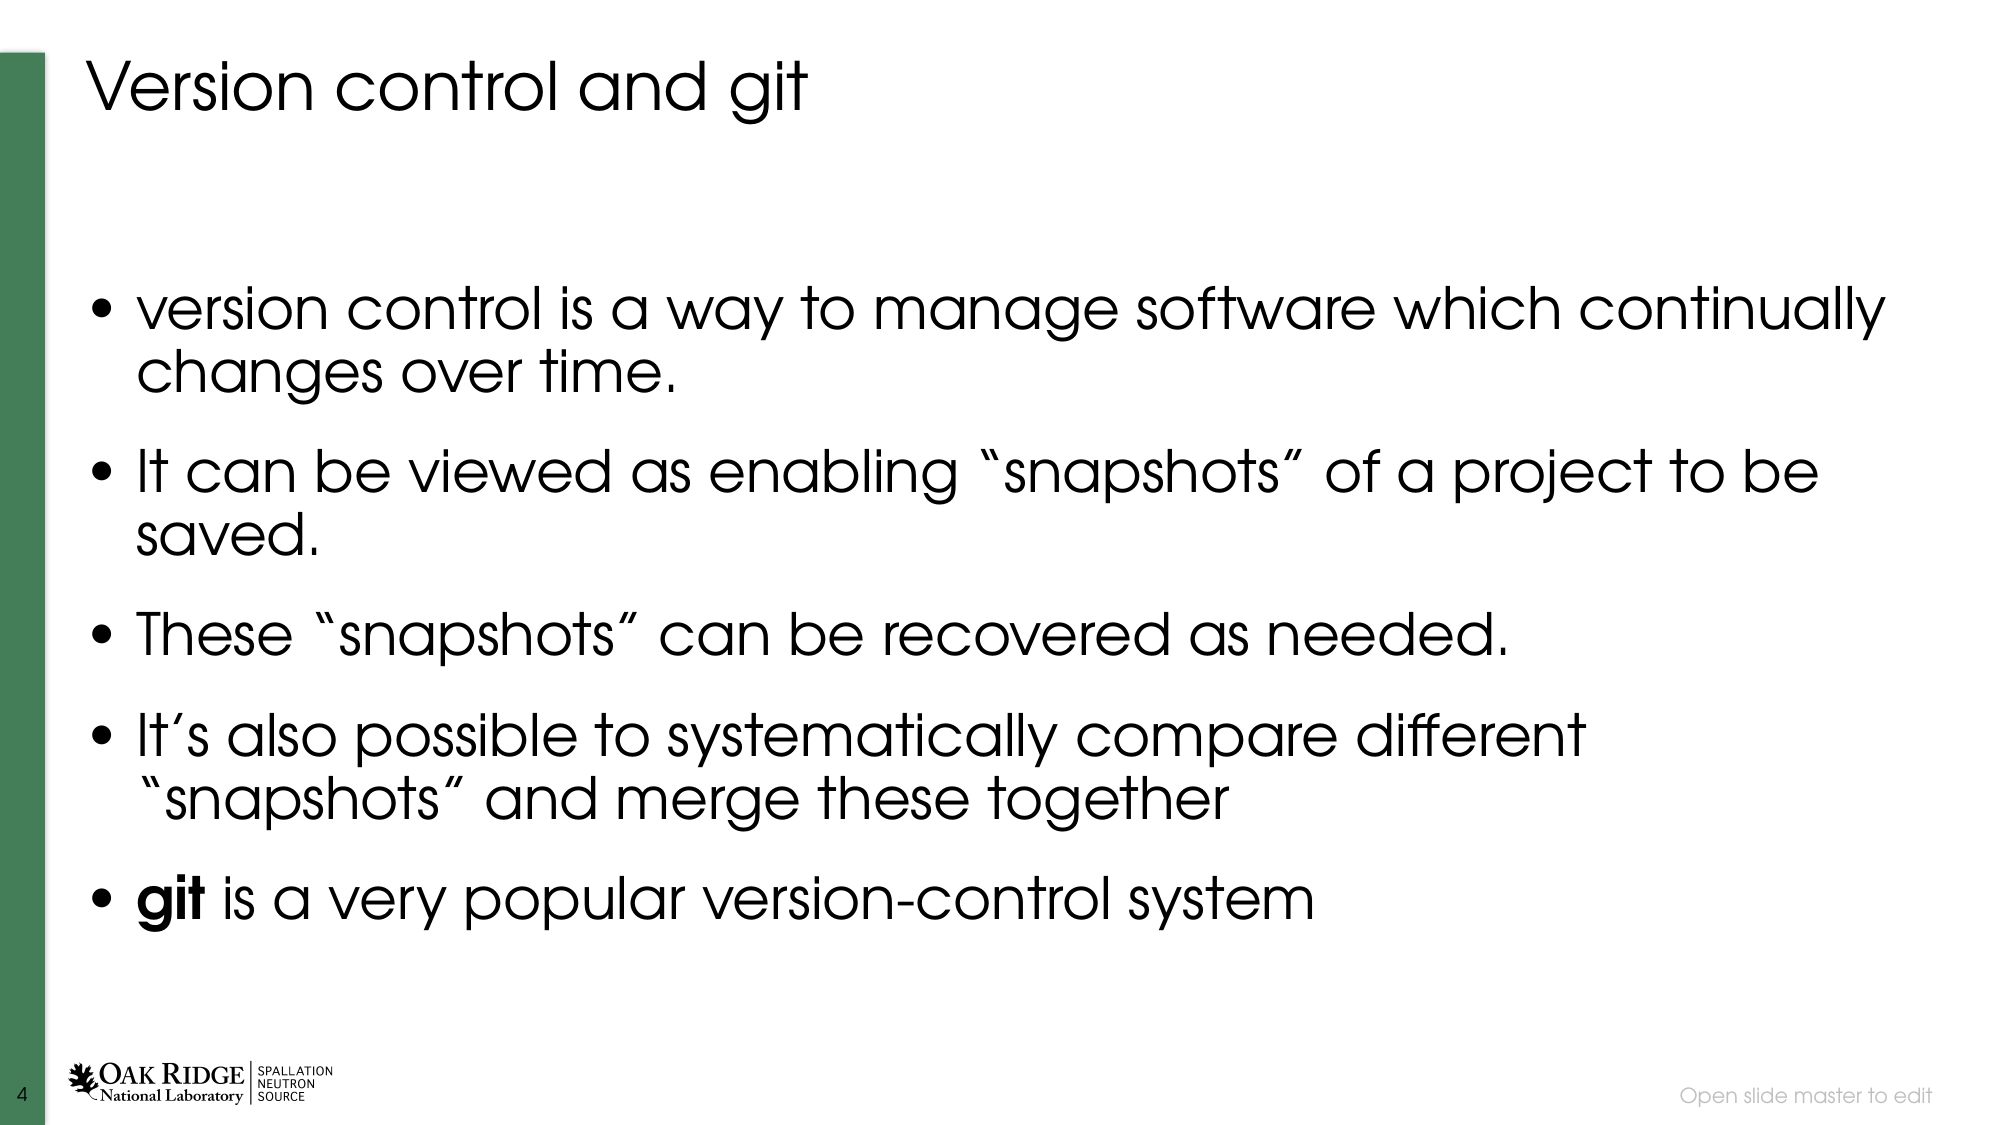

# Version control and git
version control is a way to manage software which continually changes over time.
It can be viewed as enabling “snapshots” of a project to be saved.
These “snapshots” can be recovered as needed.
It’s also possible to systematically compare different “snapshots” and merge these together
git is a very popular version-control system